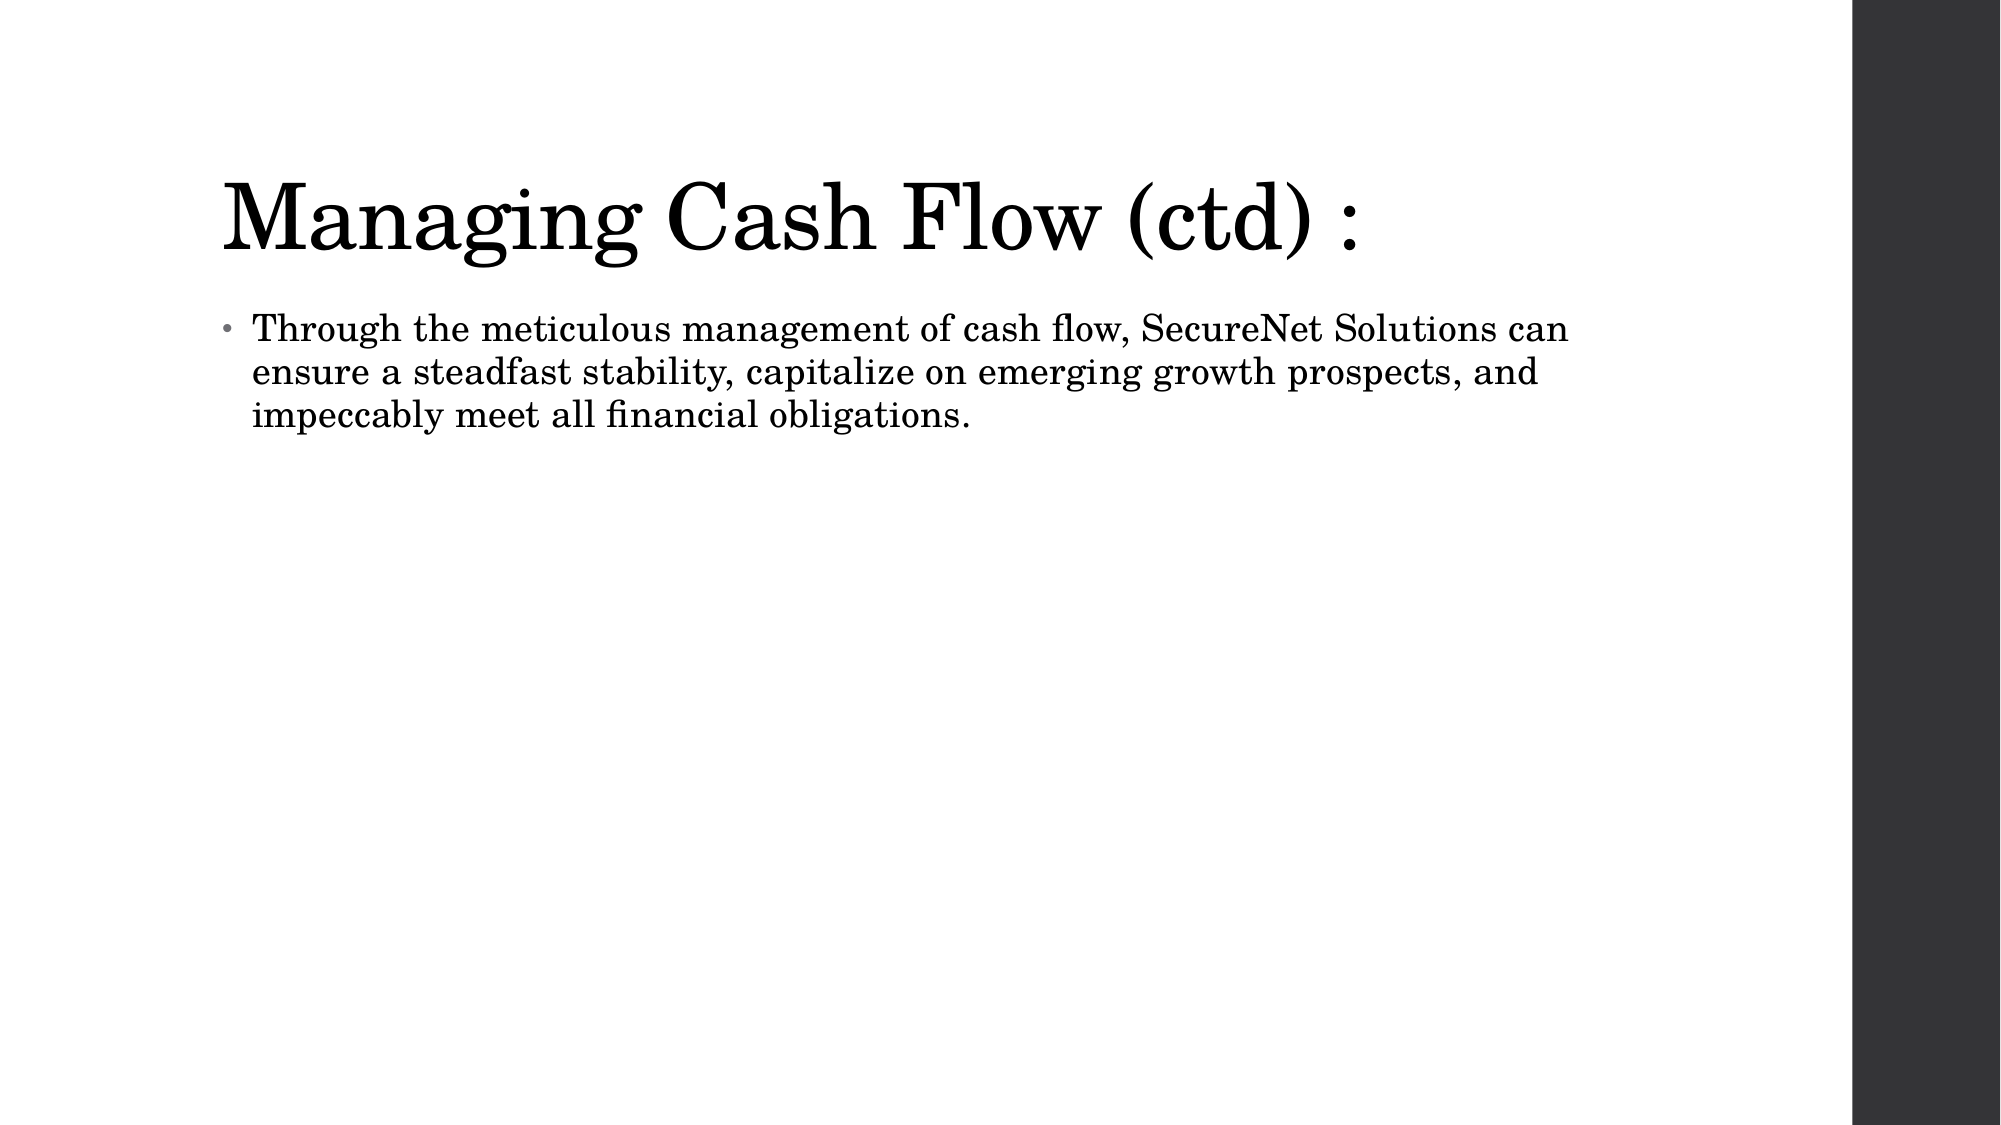

# Managing Cash Flow (ctd) :
Through the meticulous management of cash flow, SecureNet Solutions can ensure a steadfast stability, capitalize on emerging growth prospects, and impeccably meet all financial obligations.